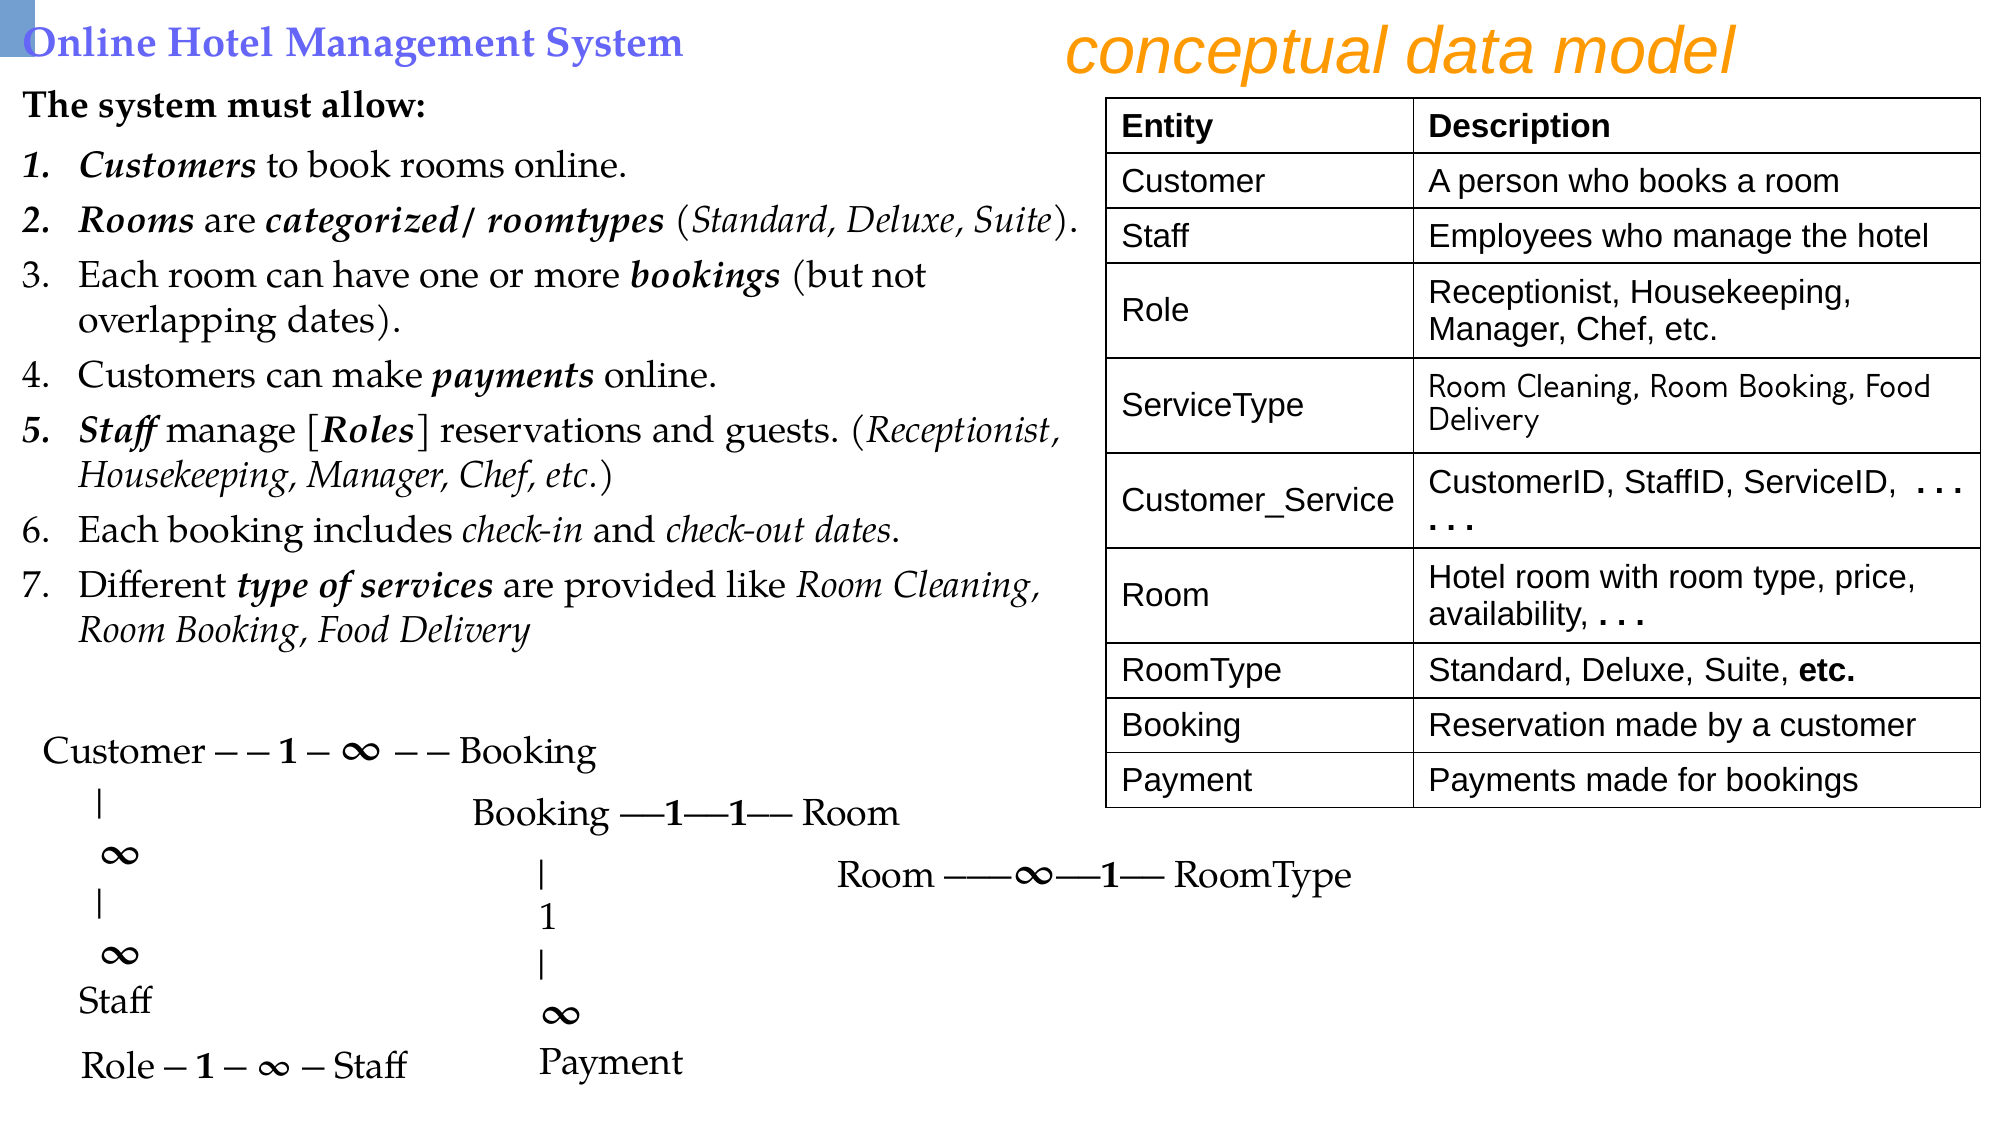

conceptual data model

Online Hotel Management System

The system must allow:

Customers to book rooms online.

Rooms are categorized/ roomtypes (Standard, Deluxe, Suite).

Each room can have one or more bookings (but not overlapping dates).

Customers can make payments online.

Staff manage [Roles] reservations and guests. (Receptionist, Housekeeping, Manager, Chef, etc.)

Each booking includes check-in and check-out dates.

Different type of services are provided like Room Cleaning, Room Booking, Food Delivery
| Entity | Description |
| --- | --- |
| Customer | A person who books a room |
| Staff | Employees who manage the hotel |
| Role | Receptionist, Housekeeping, Manager, Chef, etc. |
| ServiceType | Room Cleaning, Room Booking, Food Delivery |
| Customer\_Service | CustomerID, StaffID, ServiceID, . . . . . . |
| Room | Hotel room with room type, price, availability, . . . |
| RoomType | Standard, Deluxe, Suite, etc. |
| Booking | Reservation made by a customer |
| Payment | Payments made for bookings |
 Customer ─ ─ 1 ─ ∞ ─ ─ Booking
  │
   ∞
  │
   ∞
 Staff
Booking ──1──1── Room
Room ───∞──1── RoomType
│
 1
│
 ∞
 Payment
Role ─ 1 ─ ∞ ─ Staff